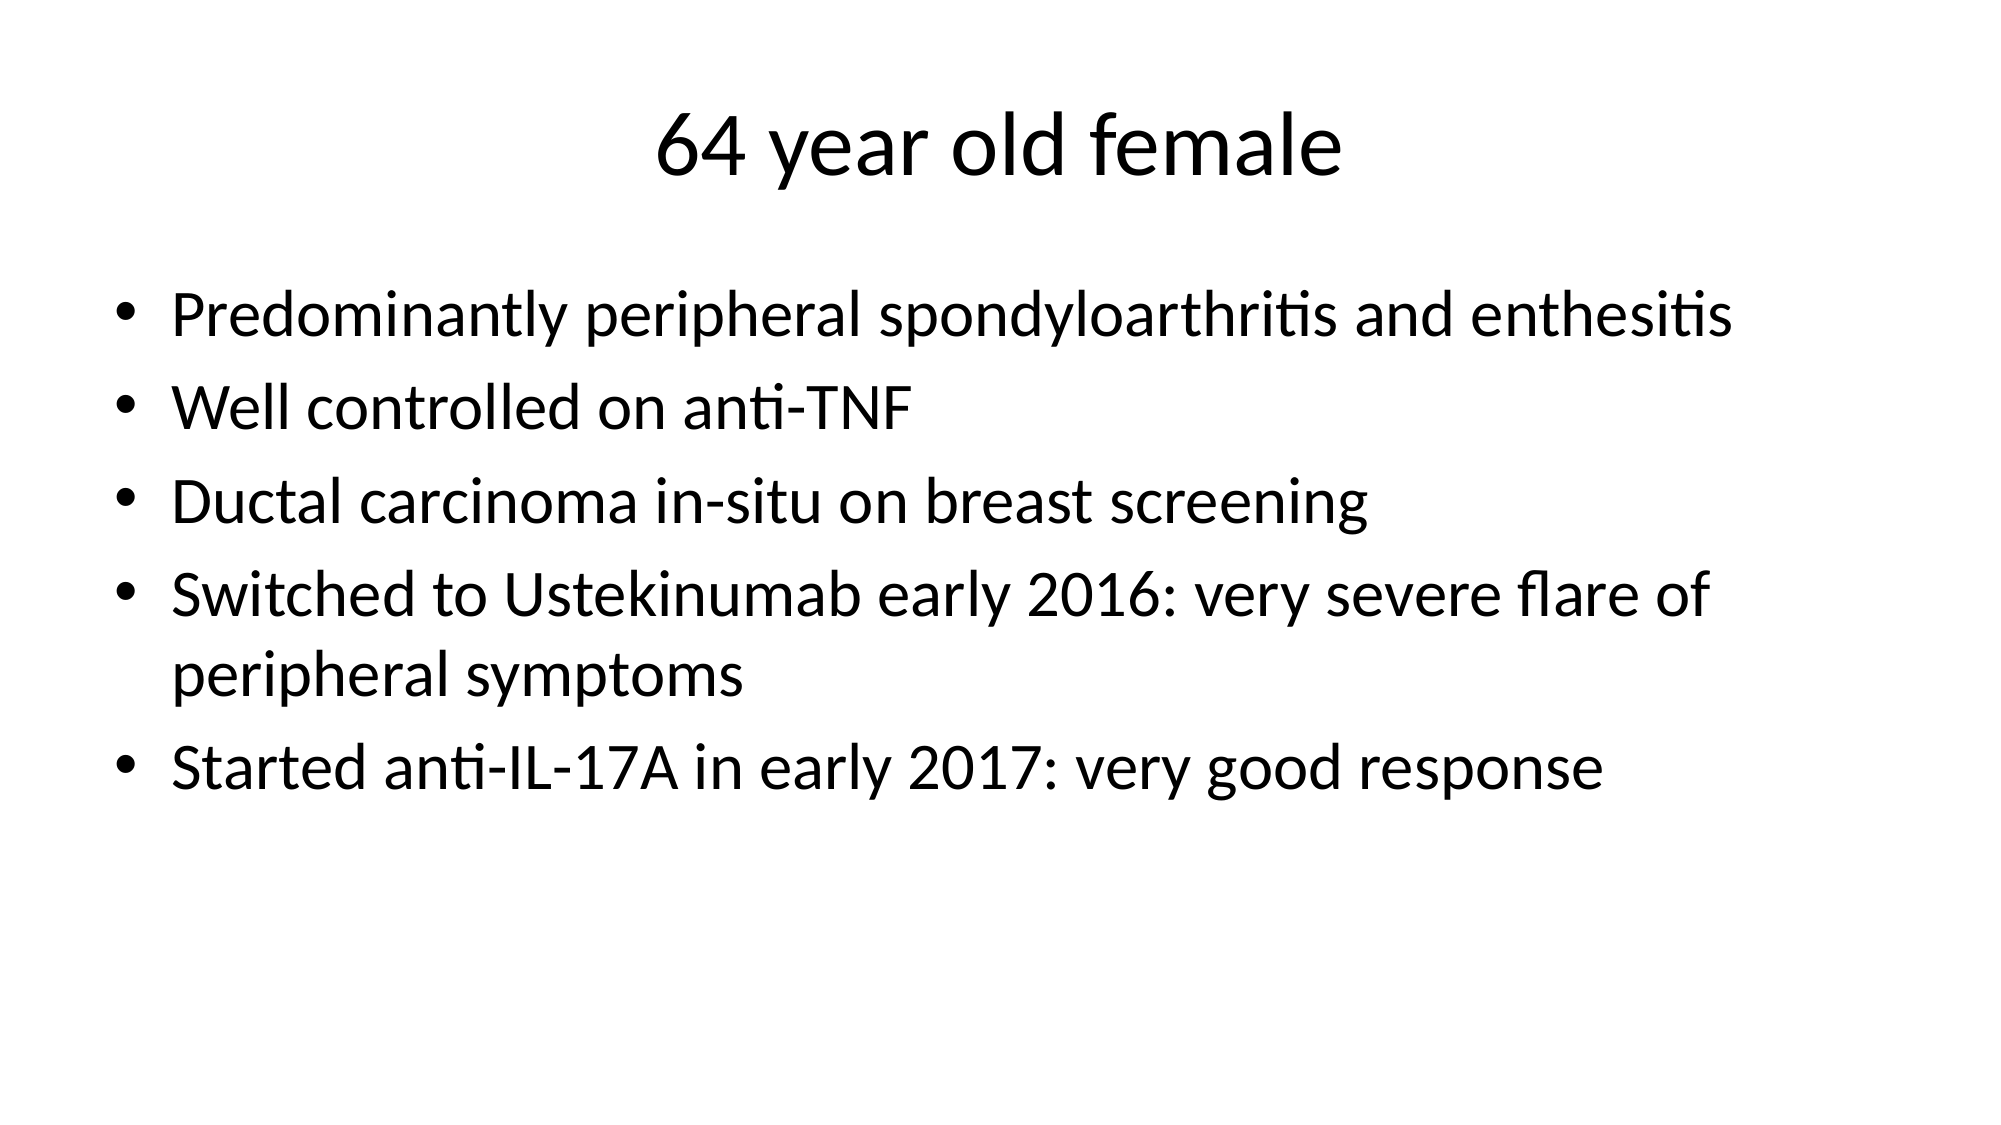

# 64 year old female
Predominantly peripheral spondyloarthritis and enthesitis
Well controlled on anti-TNF
Ductal carcinoma in-situ on breast screening
Switched to Ustekinumab early 2016: very severe flare of peripheral symptoms
Started anti-IL-17A in early 2017: very good response